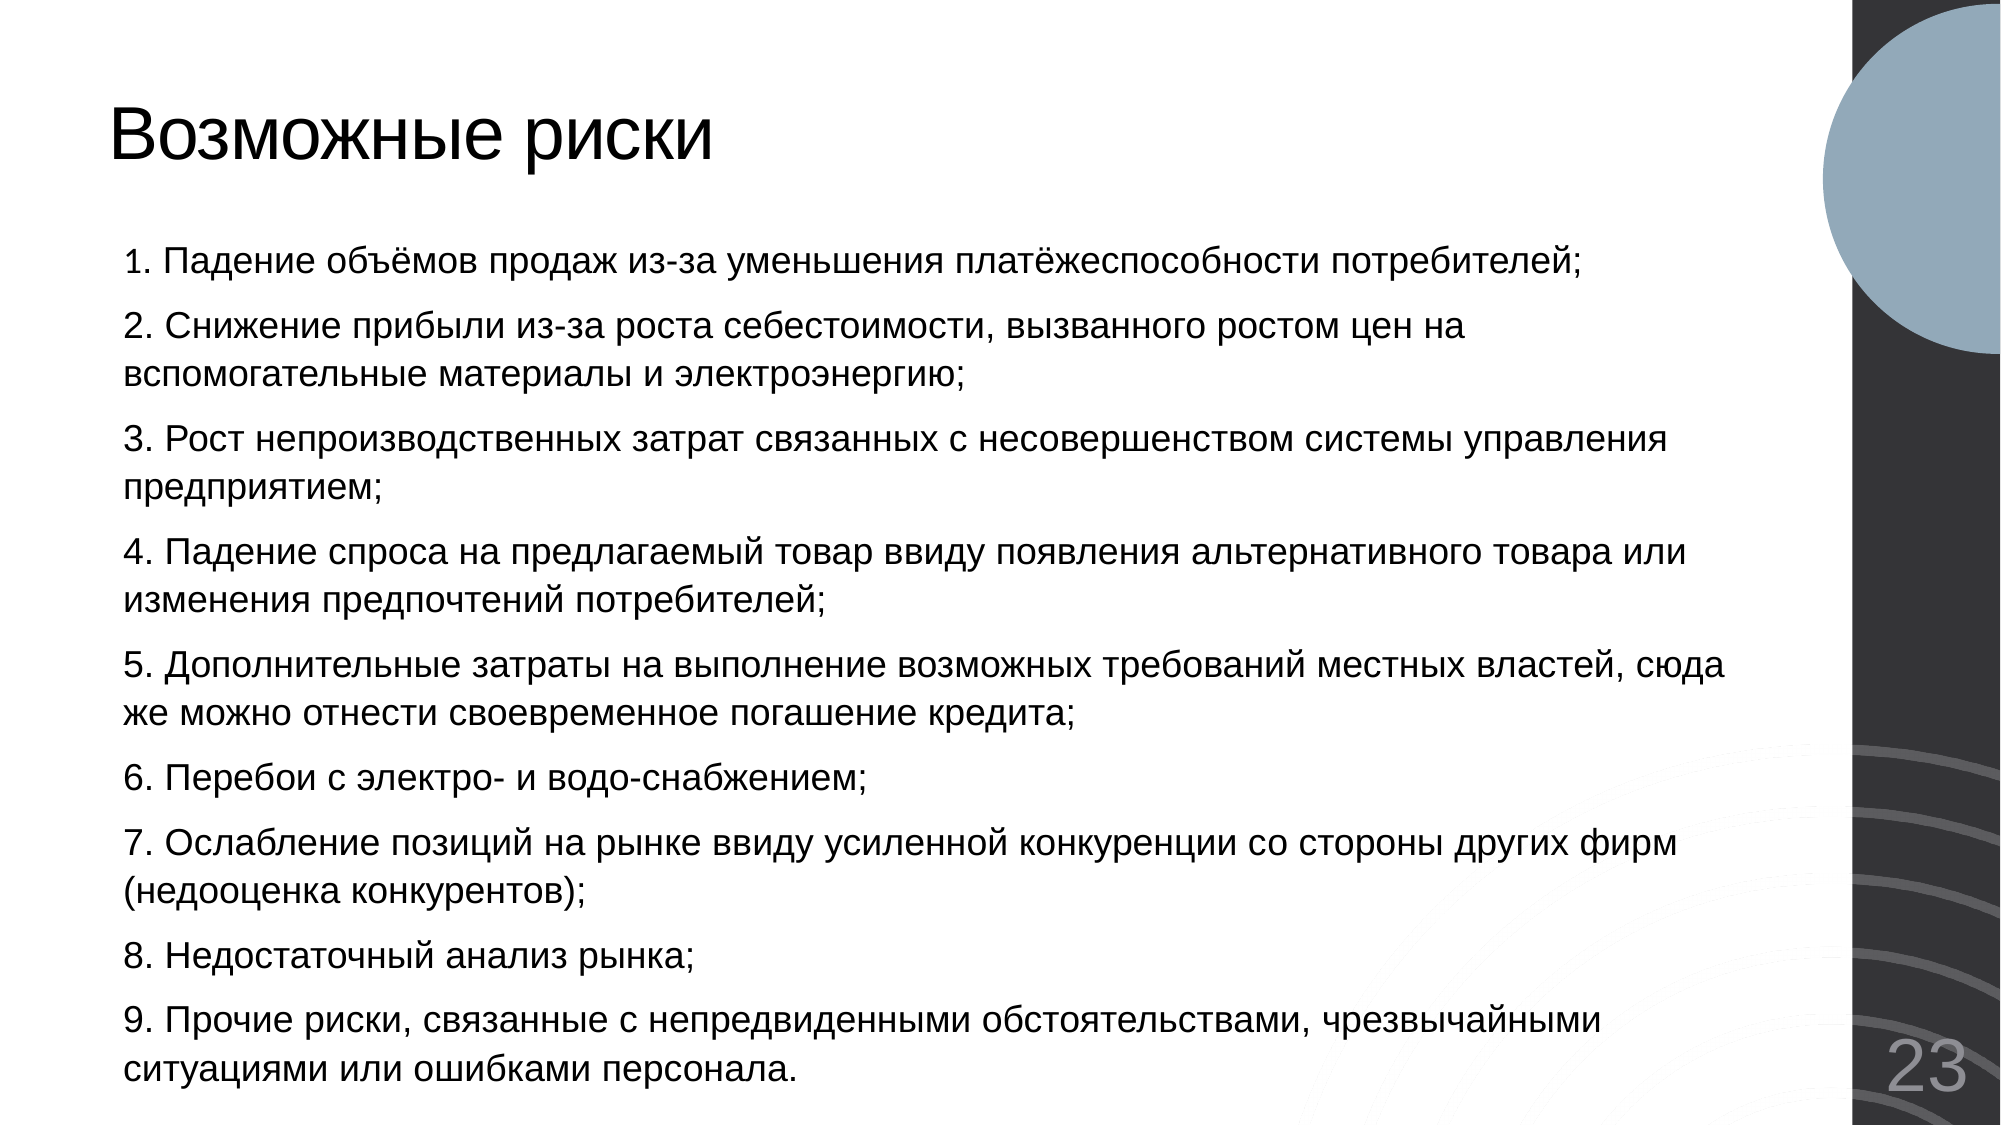

# Возможные риски
1. Падение объёмов продаж из-за уменьшения платёжеспособности потребителей;
2. Снижение прибыли из-за роста себестоимости, вызванного ростом цен на вспомогательные материалы и электроэнергию;
3. Рост непроизводственных затрат связанных с несовершенством системы управления предприятием;
4. Падение спроса на предлагаемый товар ввиду появления альтернативного товара или изменения предпочтений потребителей;
5. Дополнительные затраты на выполнение возможных требований местных властей, сюда же можно отнести своевременное погашение кредита;
6. Перебои с электро- и водо-снабжением;
7. Ослабление позиций на рынке ввиду усиленной конкуренции со стороны других фирм (недооценка конкурентов);
8. Недостаточный анализ рынка;
9. Прочие риски, связанные с непредвиденными обстоятельствами, чрезвычайными ситуациями или ошибками персонала.

Урок 3
ПОДДЕРЖАНИЕ СПОКОЙСТВИЯ
Искусство риторики существует с древнейших времен
Как удерживать внимание во время выступлений
Как побороть страх перед аудиторией
23